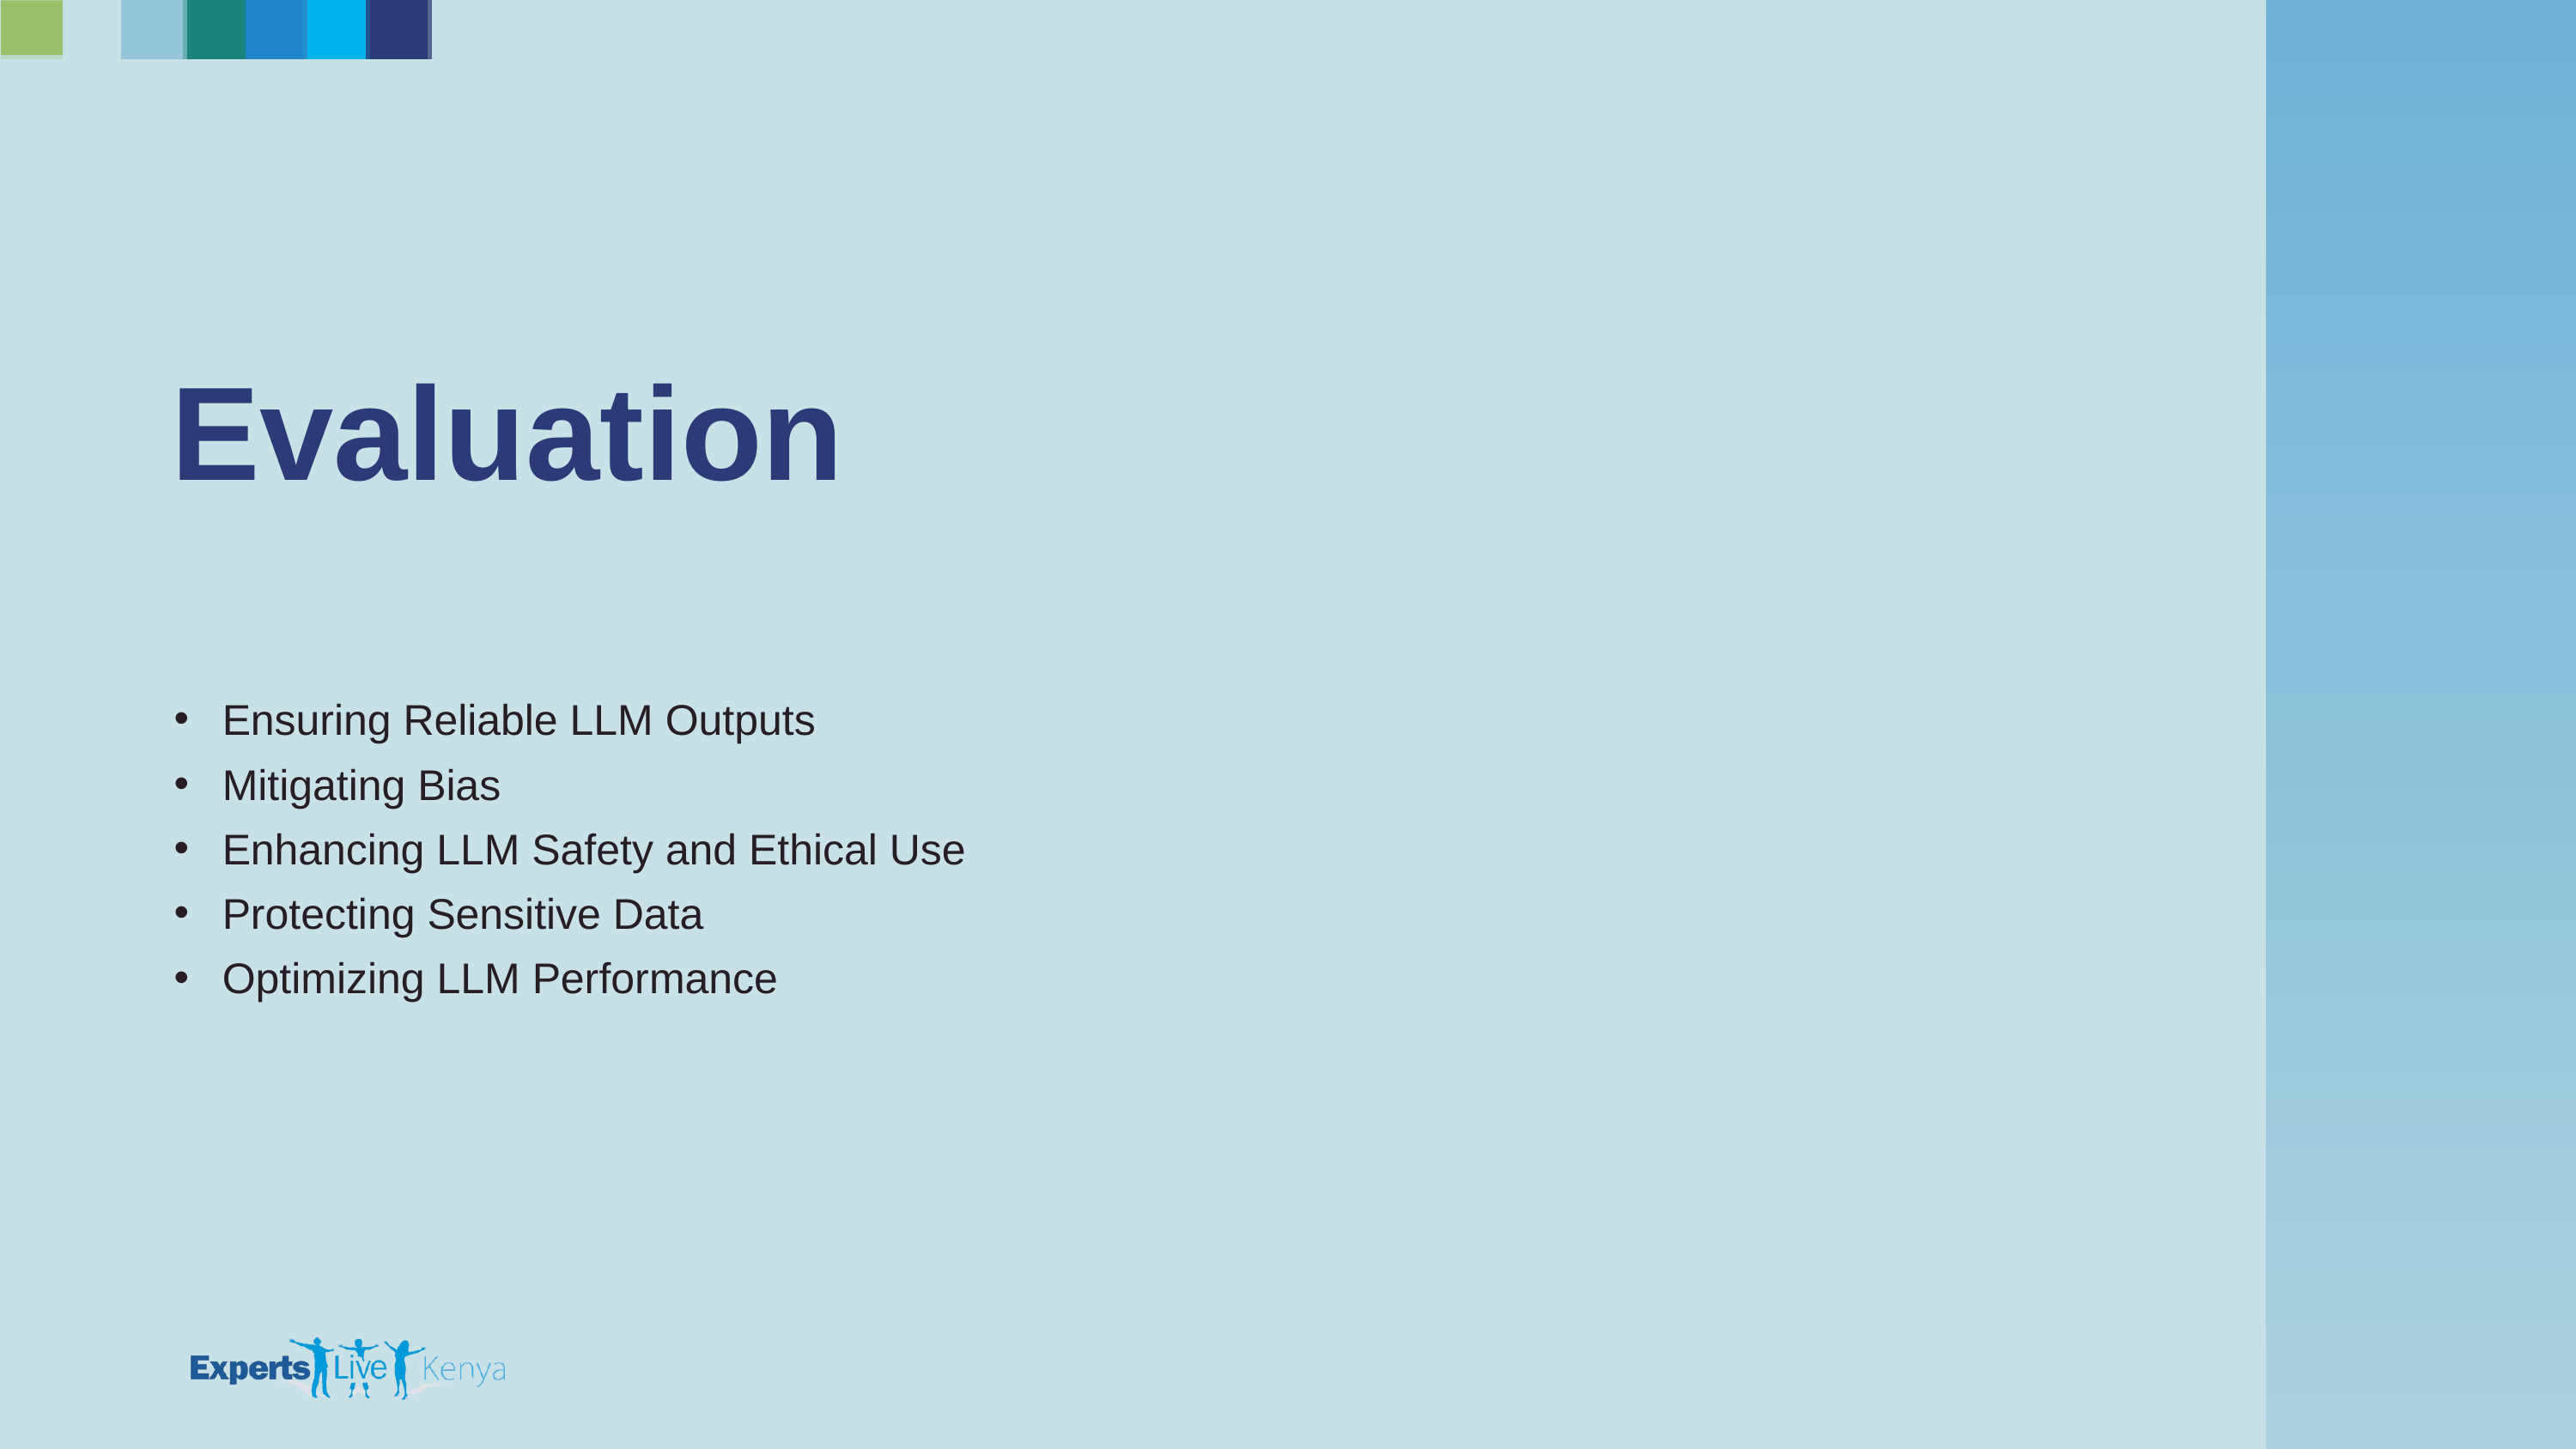

Evaluation
Ensuring Reliable LLM Outputs
Mitigating Bias
Enhancing LLM Safety and Ethical Use
Protecting Sensitive Data
Optimizing LLM Performance